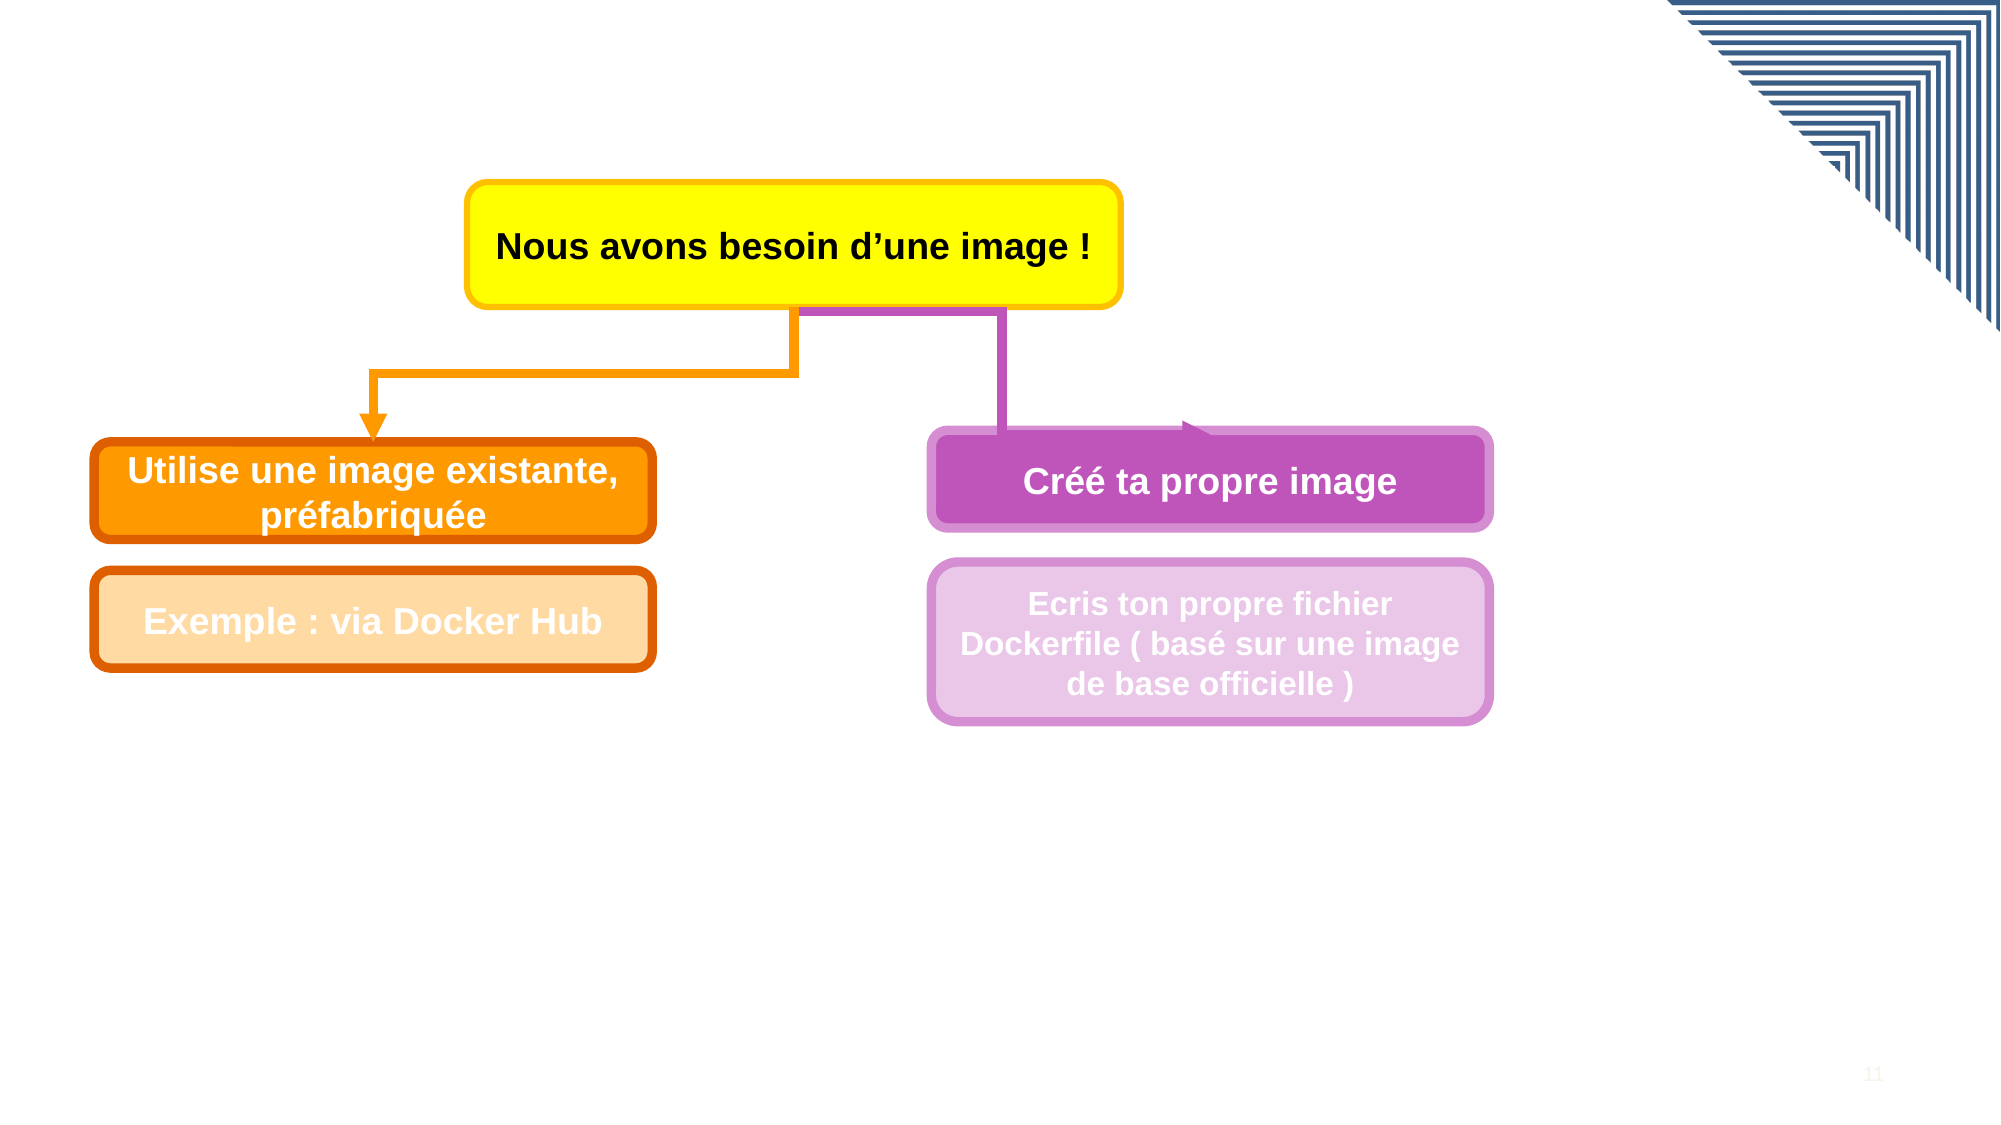

Nous avons besoin d’une image !
Créé ta propre image
Utilise une image existante, préfabriquée
Ecris ton propre fichier Dockerfile ( basé sur une image de base officielle )
Exemple : via Docker Hub
11